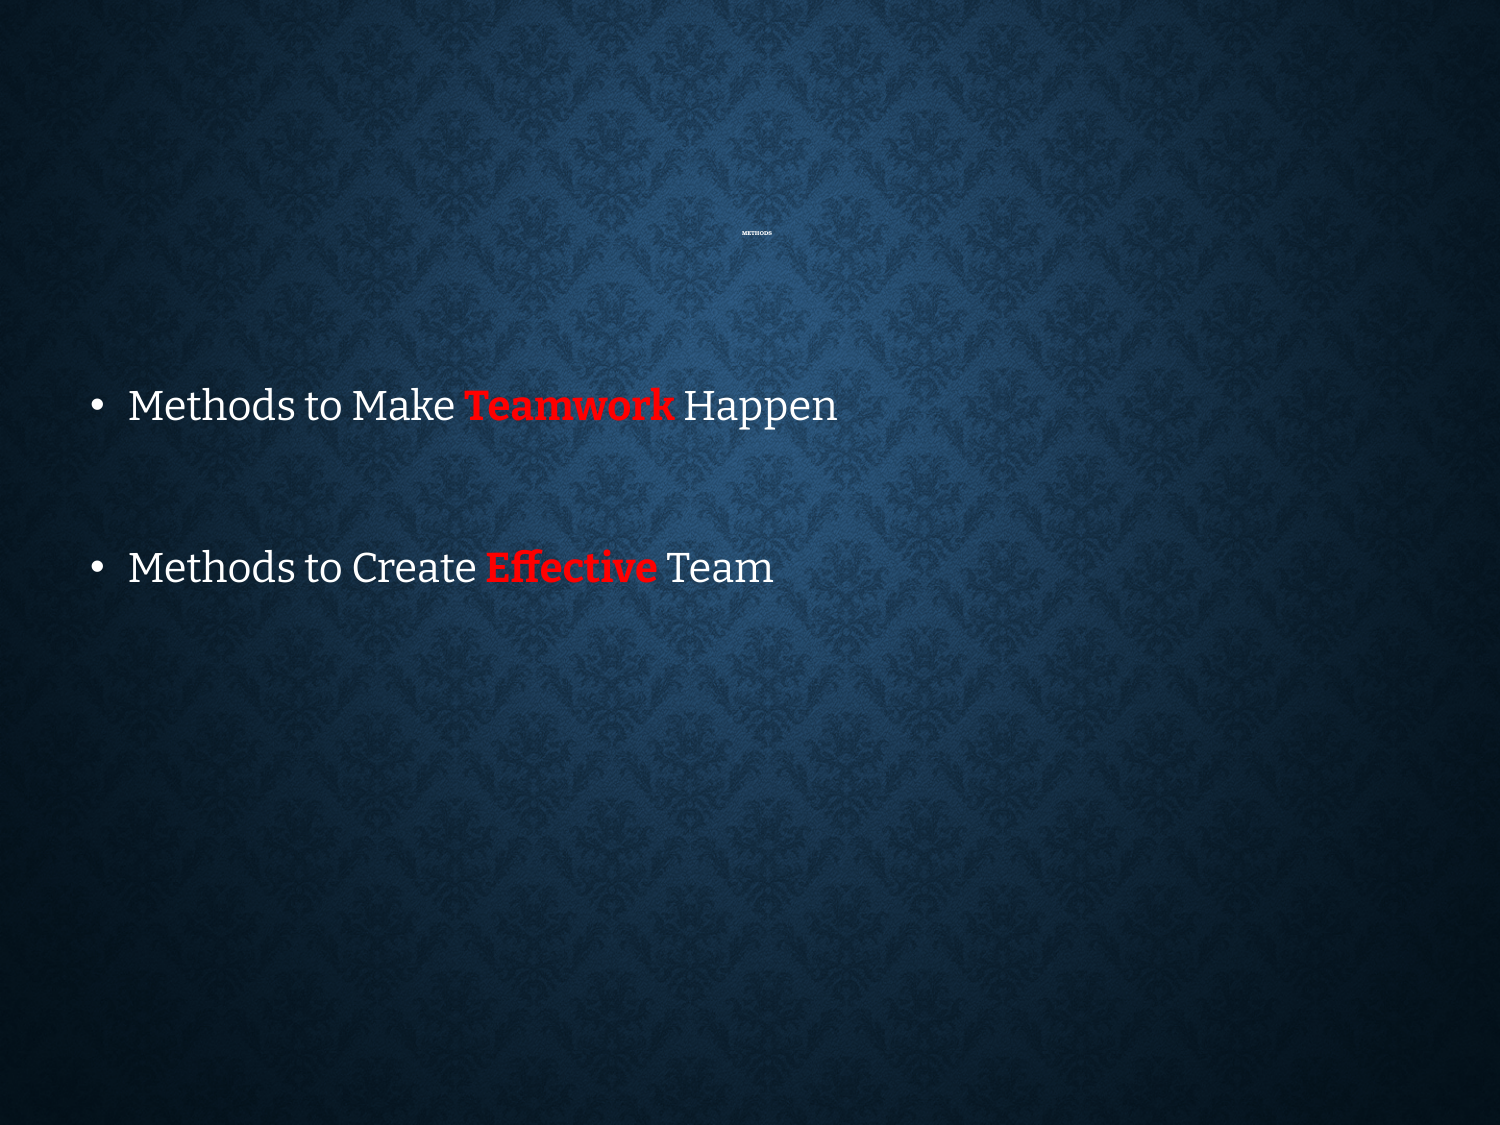

# METHODS
Methods to Make Teamwork Happen

Methods to Create Effective Team